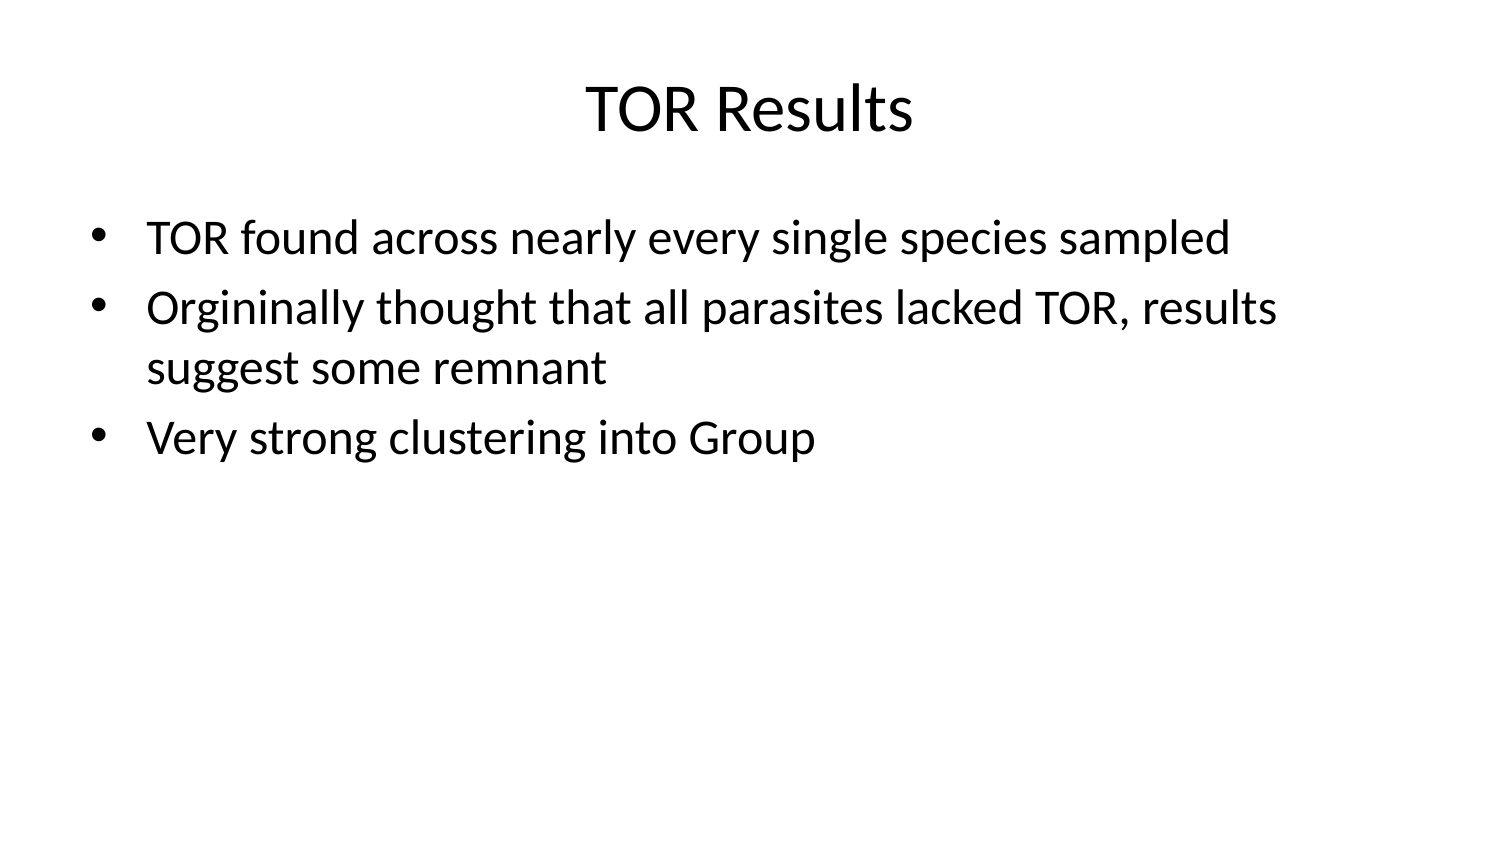

# TOR Results
TOR found across nearly every single species sampled
Orgininally thought that all parasites lacked TOR, results suggest some remnant
Very strong clustering into Group